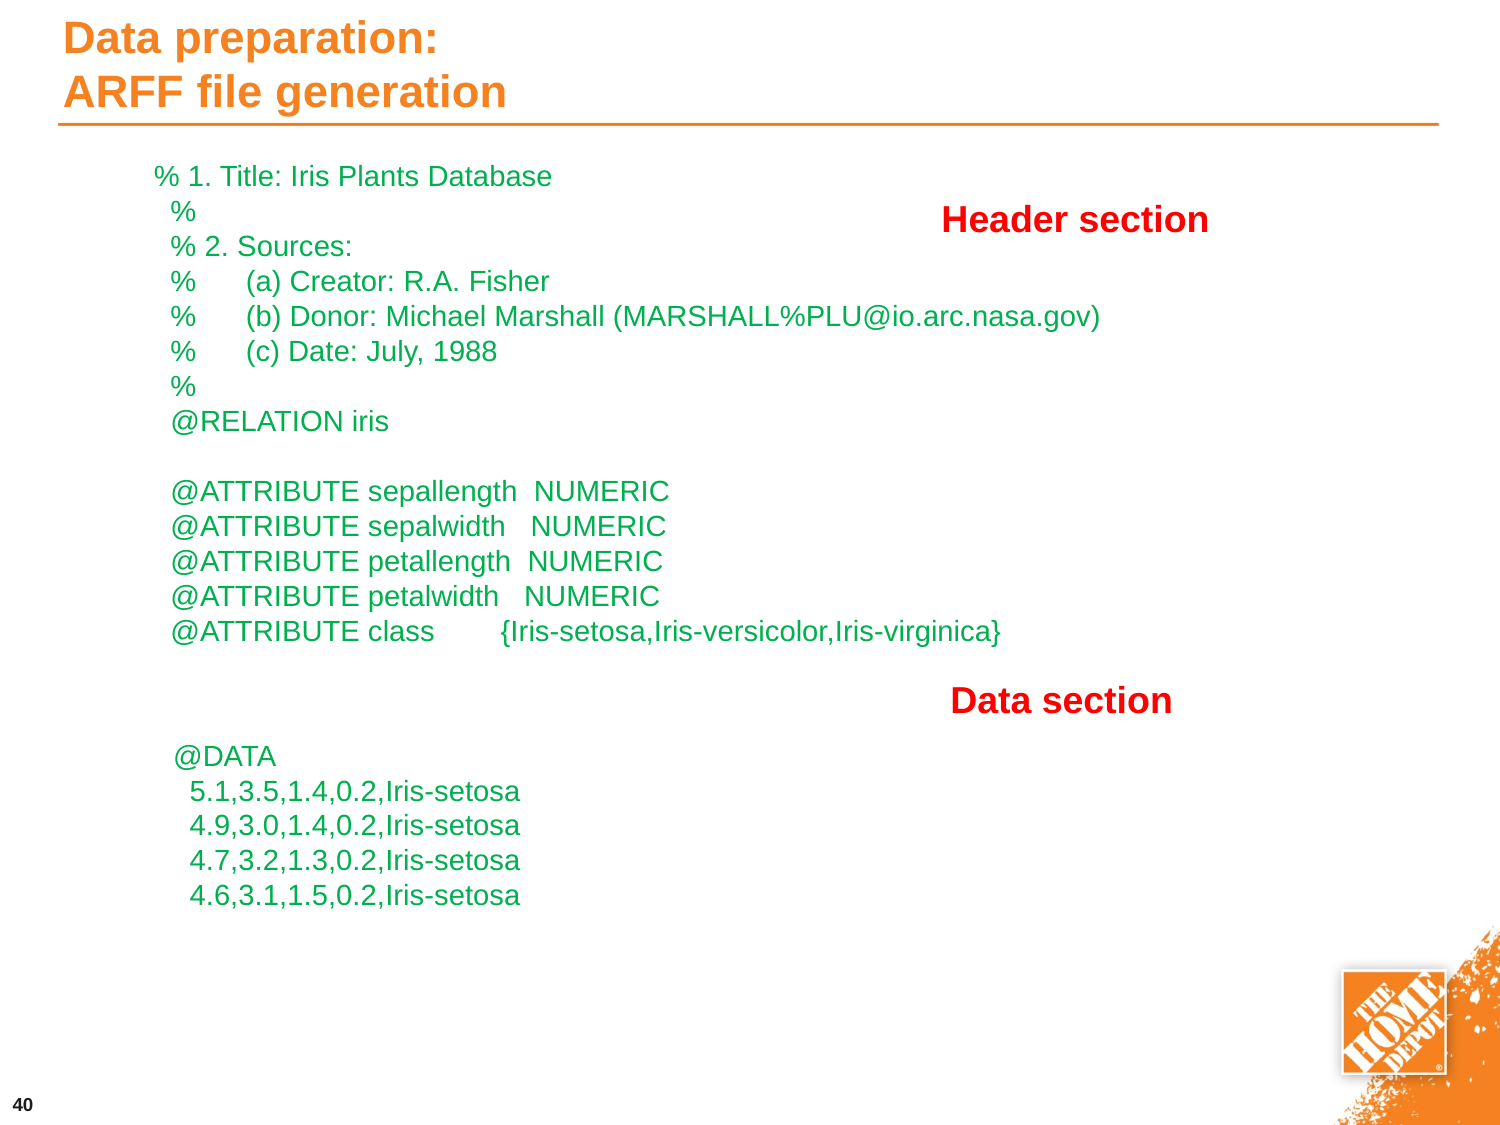

# Data preparation: ARFF file generation
 % 1. Title: Iris Plants Database
   %
   % 2. Sources:
   %      (a) Creator: R.A. Fisher
   %      (b) Donor: Michael Marshall (MARSHALL%PLU@io.arc.nasa.gov)
   %      (c) Date: July, 1988
   %
   @RELATION iris

   @ATTRIBUTE sepallength  NUMERIC
   @ATTRIBUTE sepalwidth   NUMERIC
   @ATTRIBUTE petallength  NUMERIC
   @ATTRIBUTE petalwidth   NUMERIC
   @ATTRIBUTE class        {Iris-setosa,Iris-versicolor,Iris-virginica}

Header section
Data section
 @DATA
   5.1,3.5,1.4,0.2,Iris-setosa
   4.9,3.0,1.4,0.2,Iris-setosa
   4.7,3.2,1.3,0.2,Iris-setosa
   4.6,3.1,1.5,0.2,Iris-setosa
40